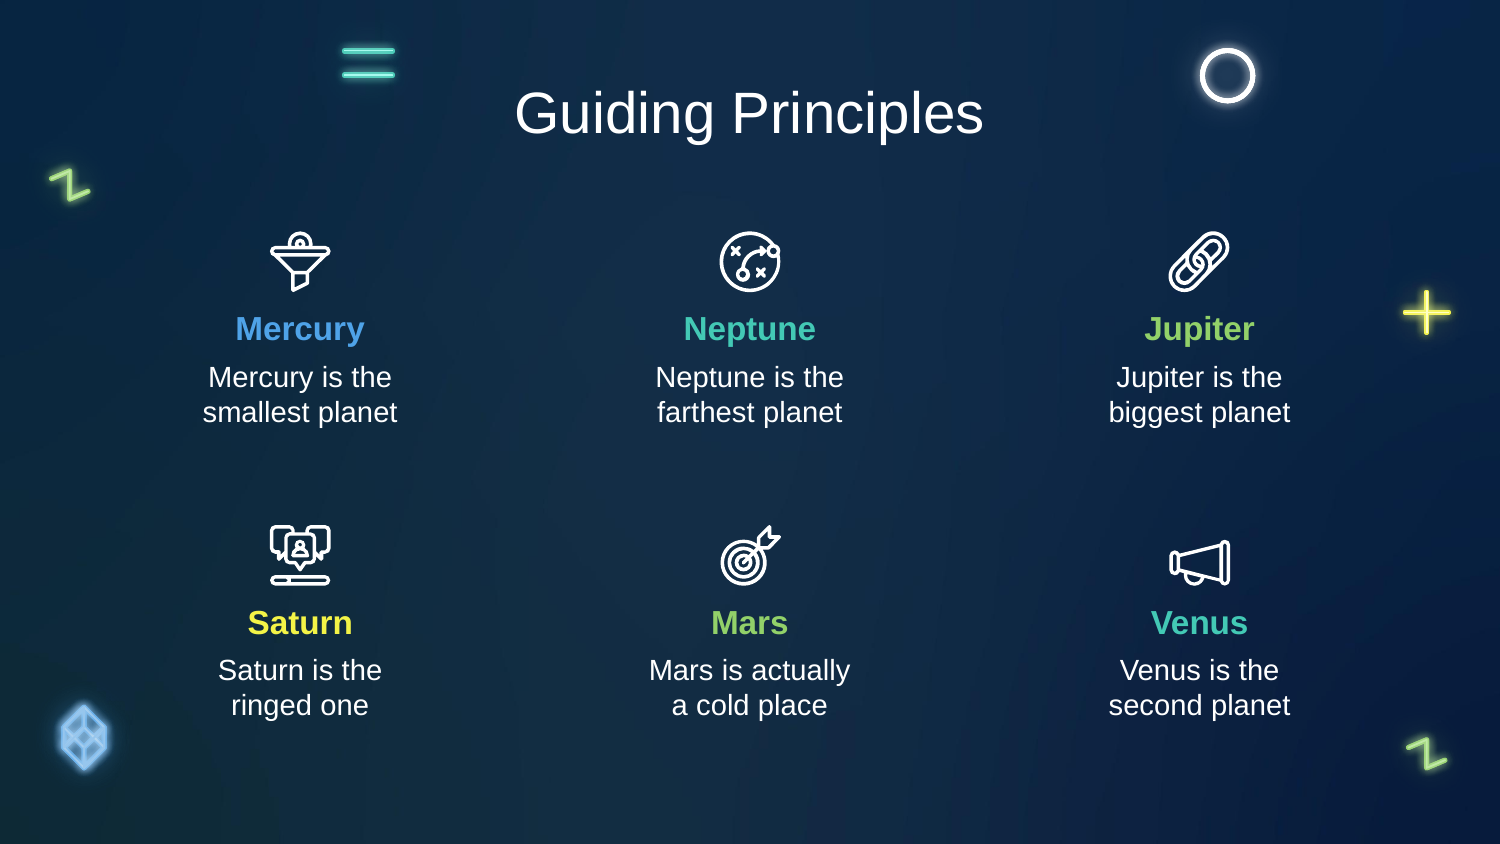

# Guiding Principles

Mercury
Neptune
Jupiter
Mercury is the smallest planet
Neptune is the farthest planet
Jupiter is the biggest planet

Saturn
Mars
Venus
Saturn is the ringed one
Mars is actually a cold place
Venus is the second planet